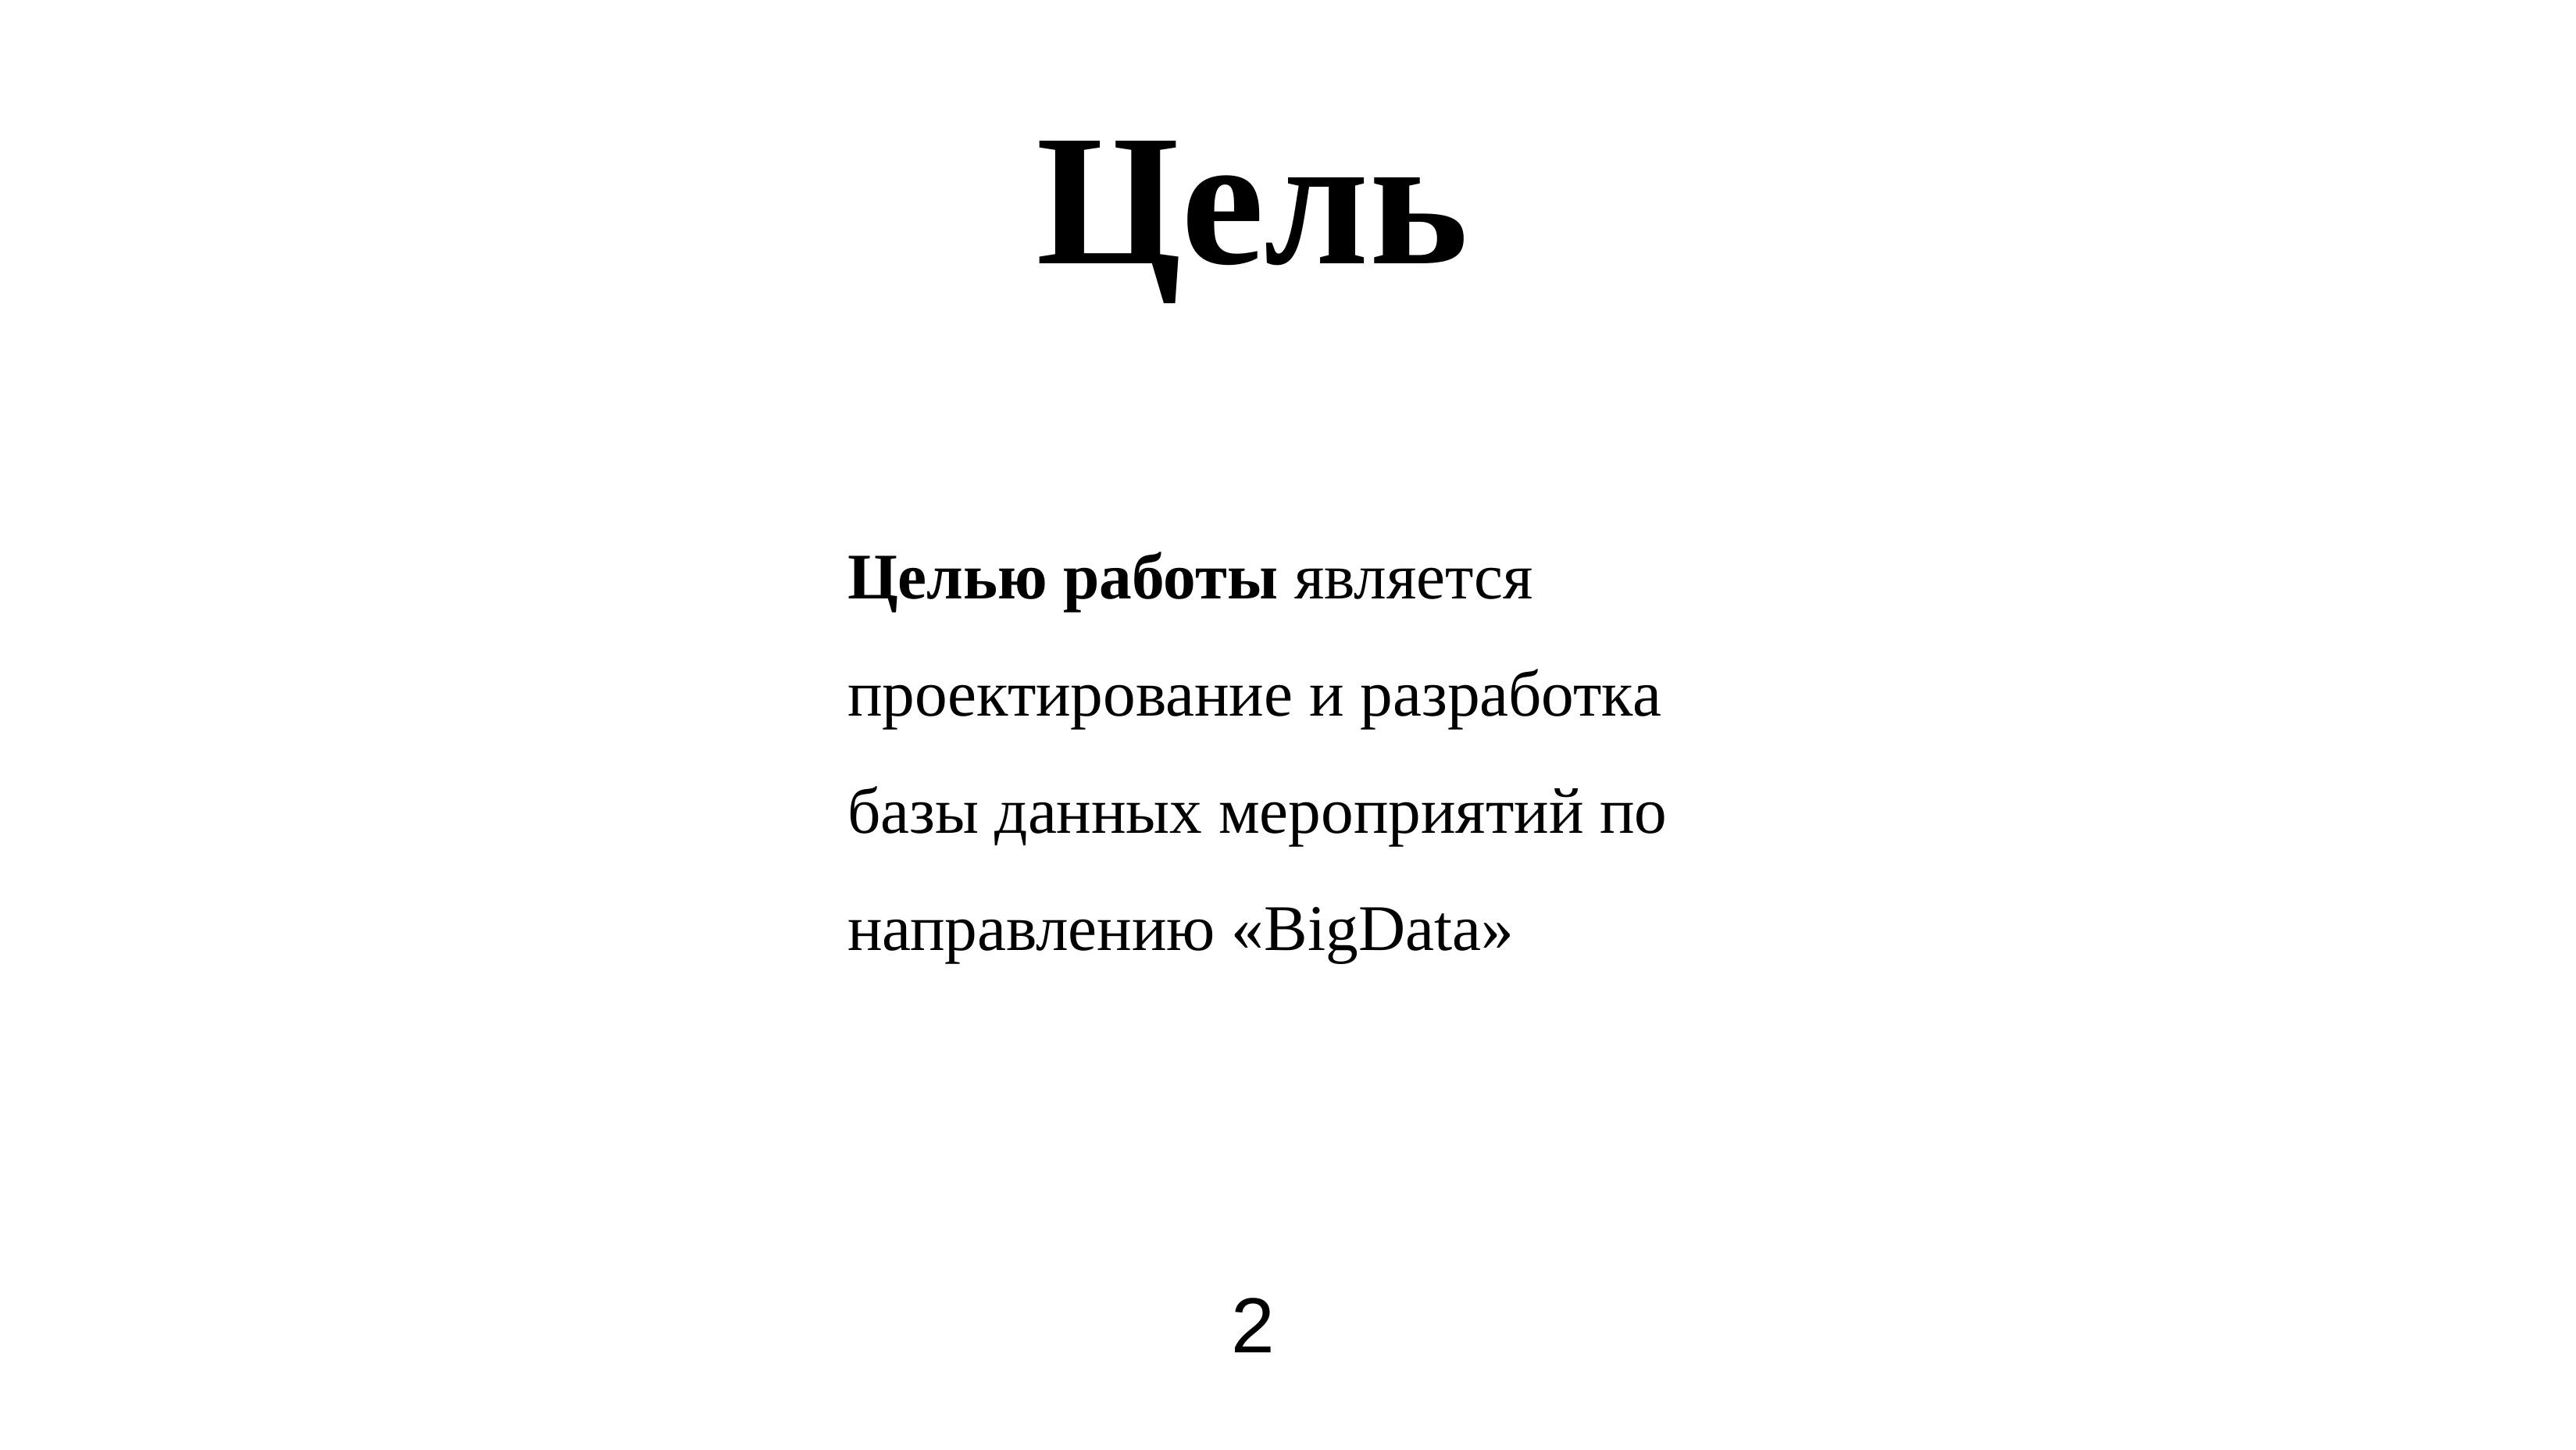

Цель
Целью работы является проектирование и разработка базы данных мероприятий по направлению «BigData»
2